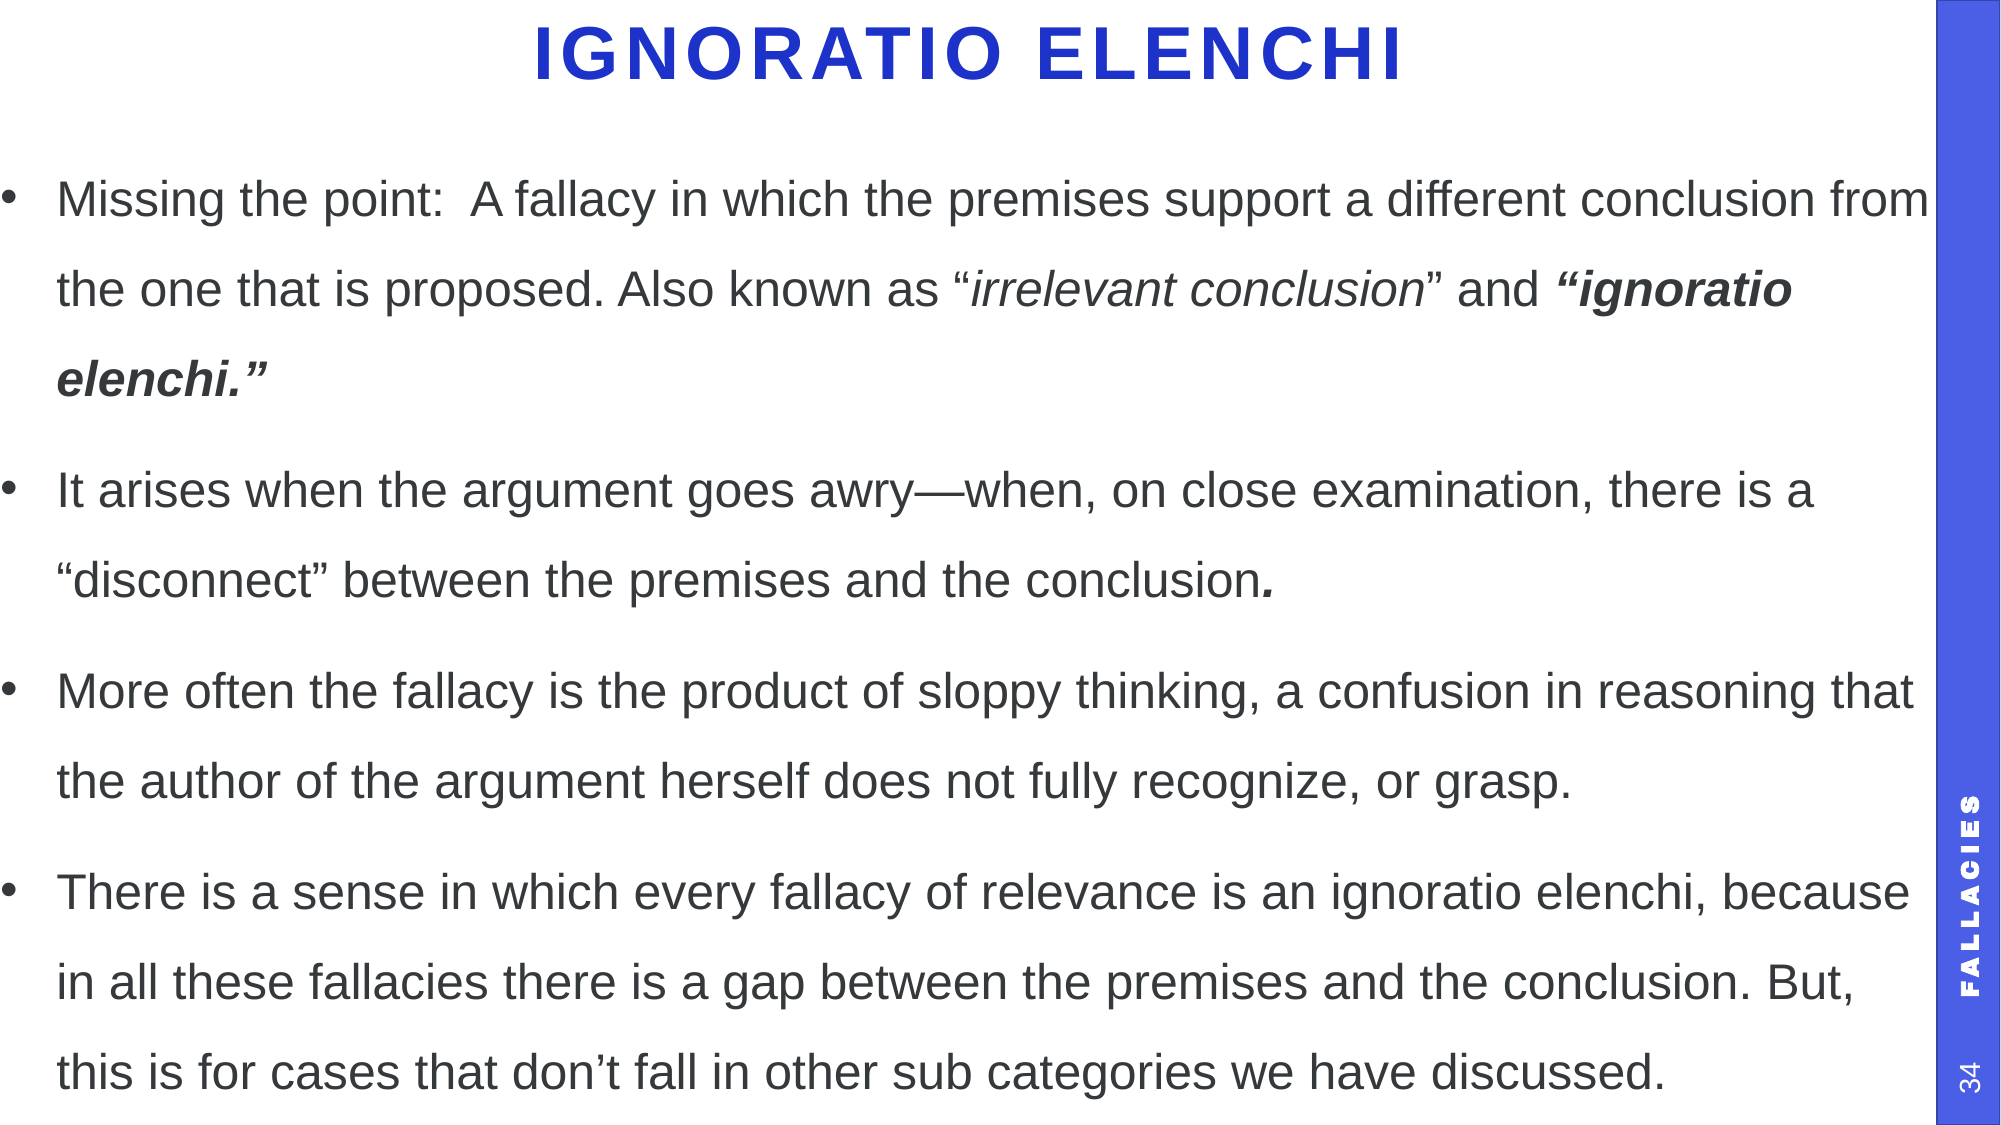

# IGNORATiO Elenchi
Missing the point:  A fallacy in which the premises support a different conclusion from the one that is proposed. Also known as “irrelevant conclusion” and “ignoratio elenchi.”
It arises when the argument goes awry—when, on close examination, there is a “disconnect” between the premises and the conclusion.
More often the fallacy is the product of sloppy thinking, a confusion in reasoning that the author of the argument herself does not fully recognize, or grasp.
There is a sense in which every fallacy of relevance is an ignoratio elenchi, because in all these fallacies there is a gap between the premises and the conclusion. But, this is for cases that don’t fall in other sub categories we have discussed.
Fallacies
34